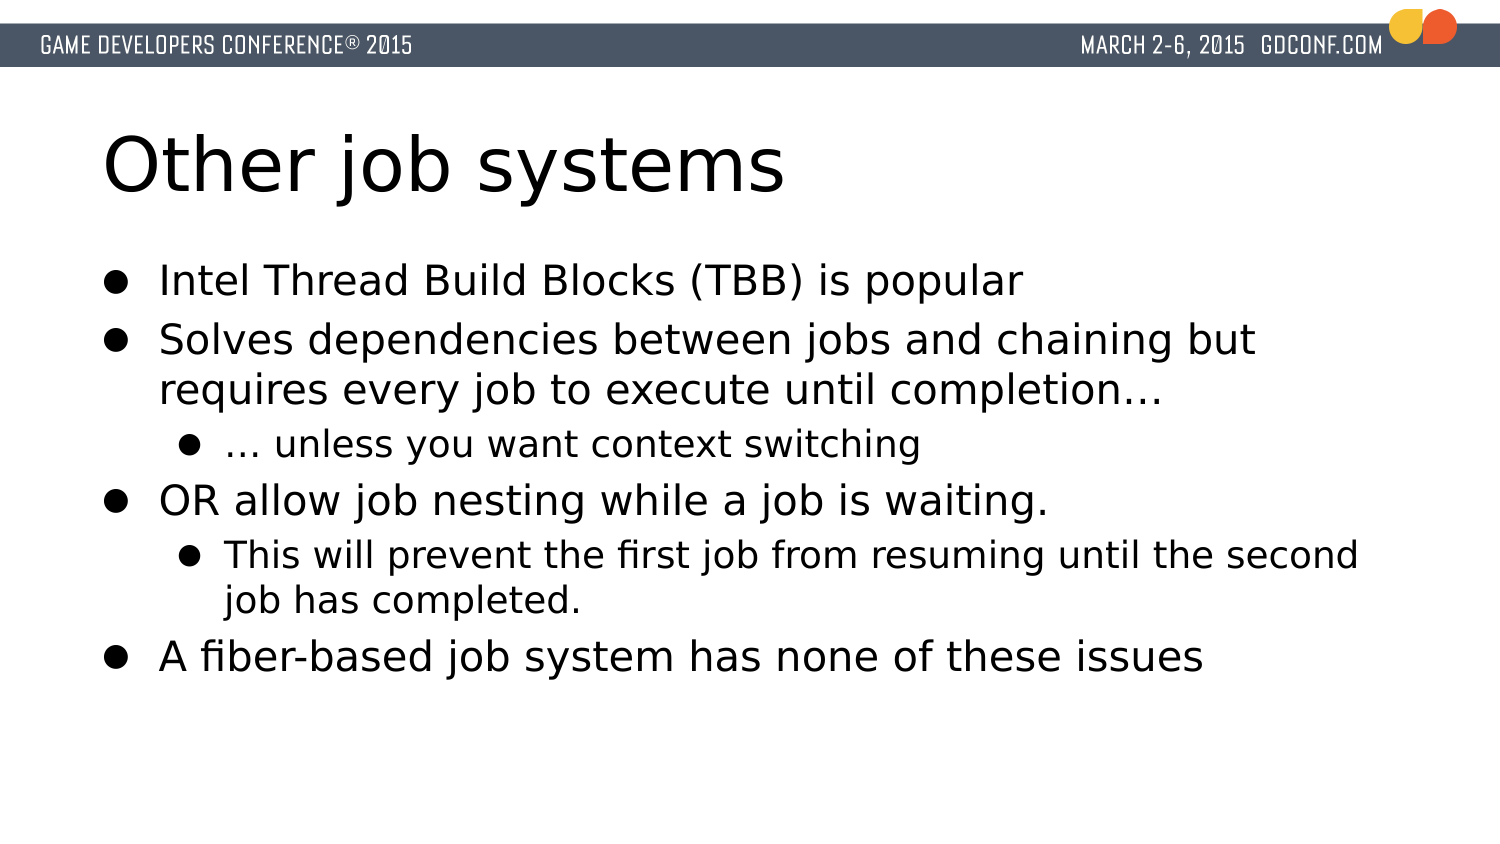

# Other job systems
Intel Thread Build Blocks (TBB) is popular
Solves dependencies between jobs and chaining but requires every job to execute until completion…
… unless you want context switching
OR allow job nesting while a job is waiting.
This will prevent the first job from resuming until the second job has completed.
A fiber-based job system has none of these issues